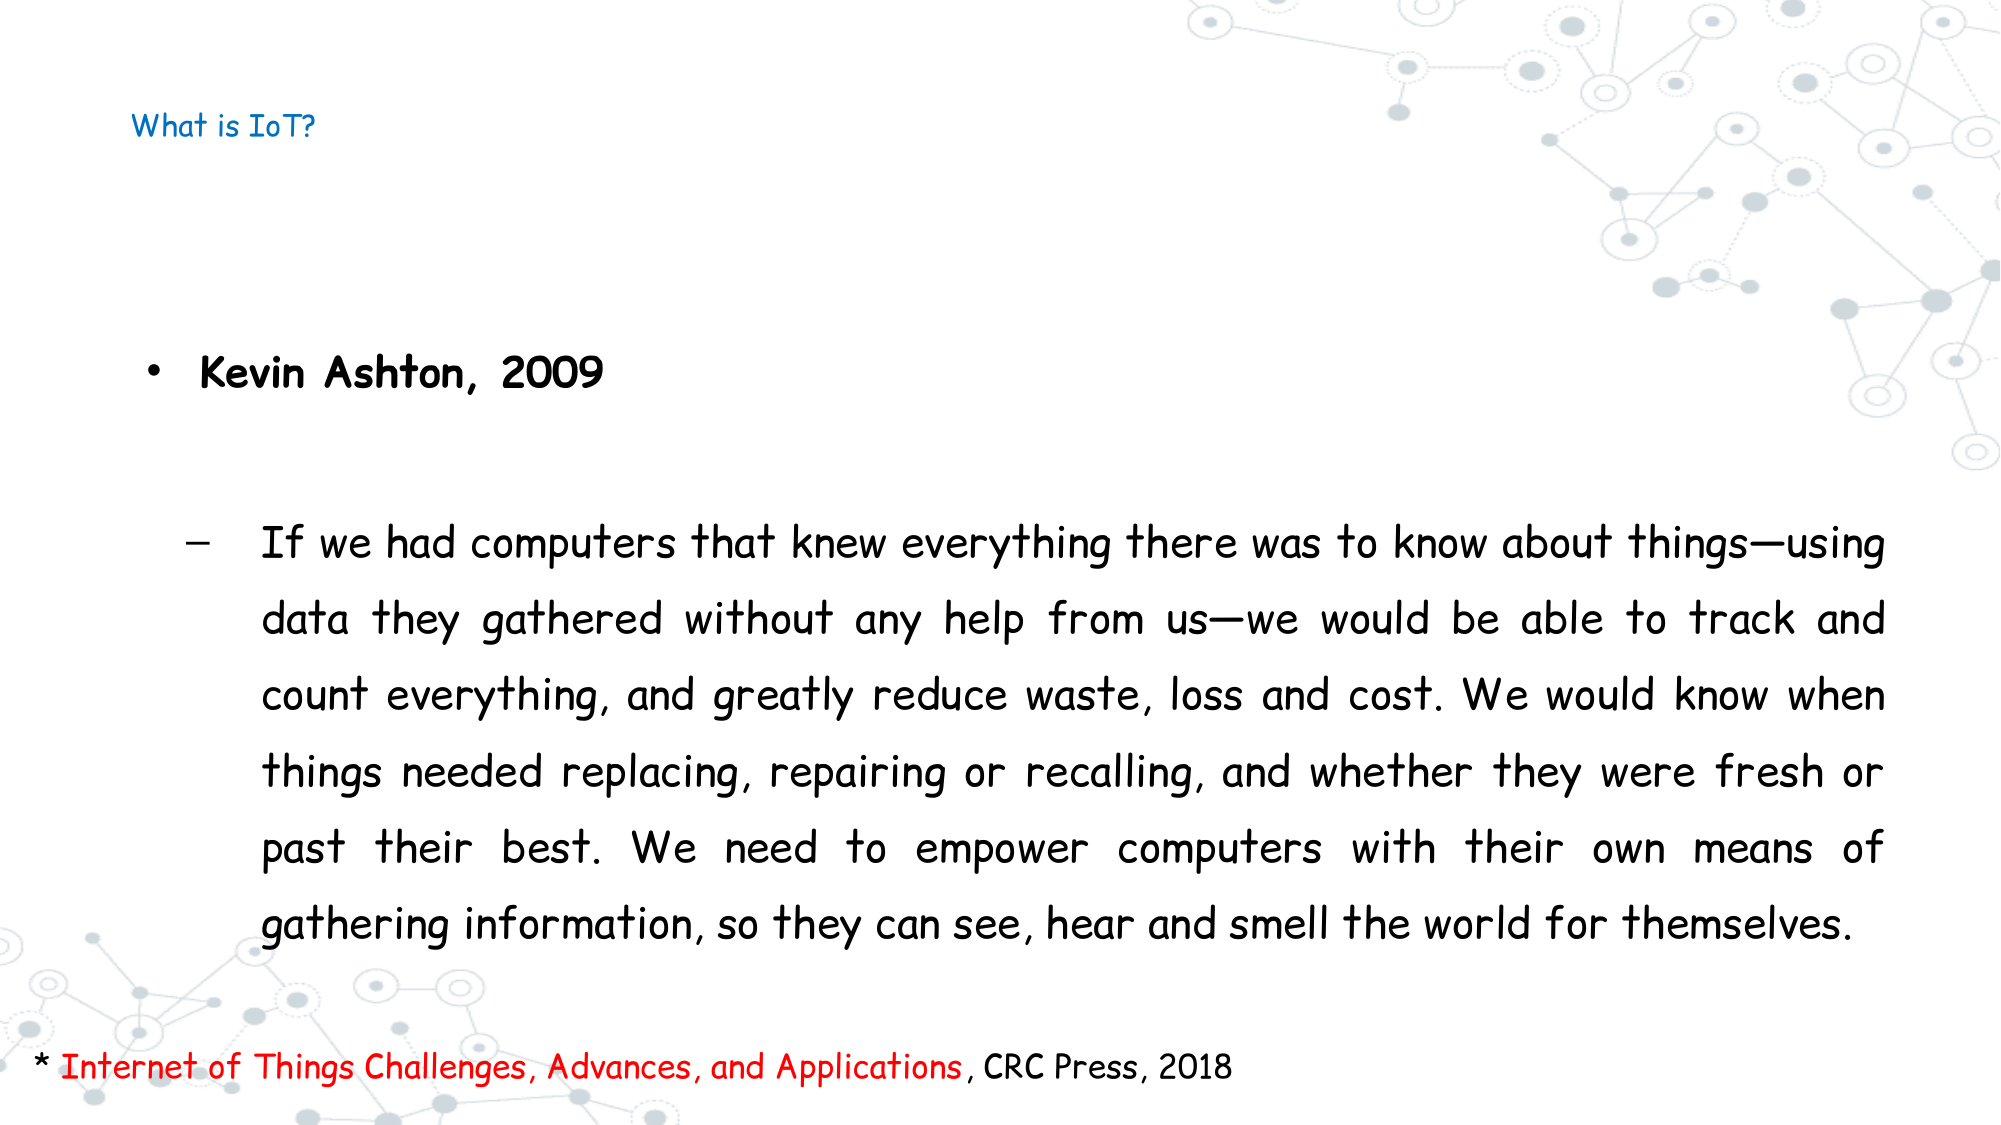

# What is IoT?
Kevin Ashton, 2009

If we had computers that knew everything there was to know about things—using data they gathered without any help from us—we would be able to track and count everything, and greatly reduce waste, loss and cost. We would know when things needed replacing, repairing or recalling, and whether they were fresh or past their best. We need to empower computers with their own means of gathering information, so they can see, hear and smell the world for themselves.
* Internet of Things Challenges, Advances, and Applications, CRC Press, 2018